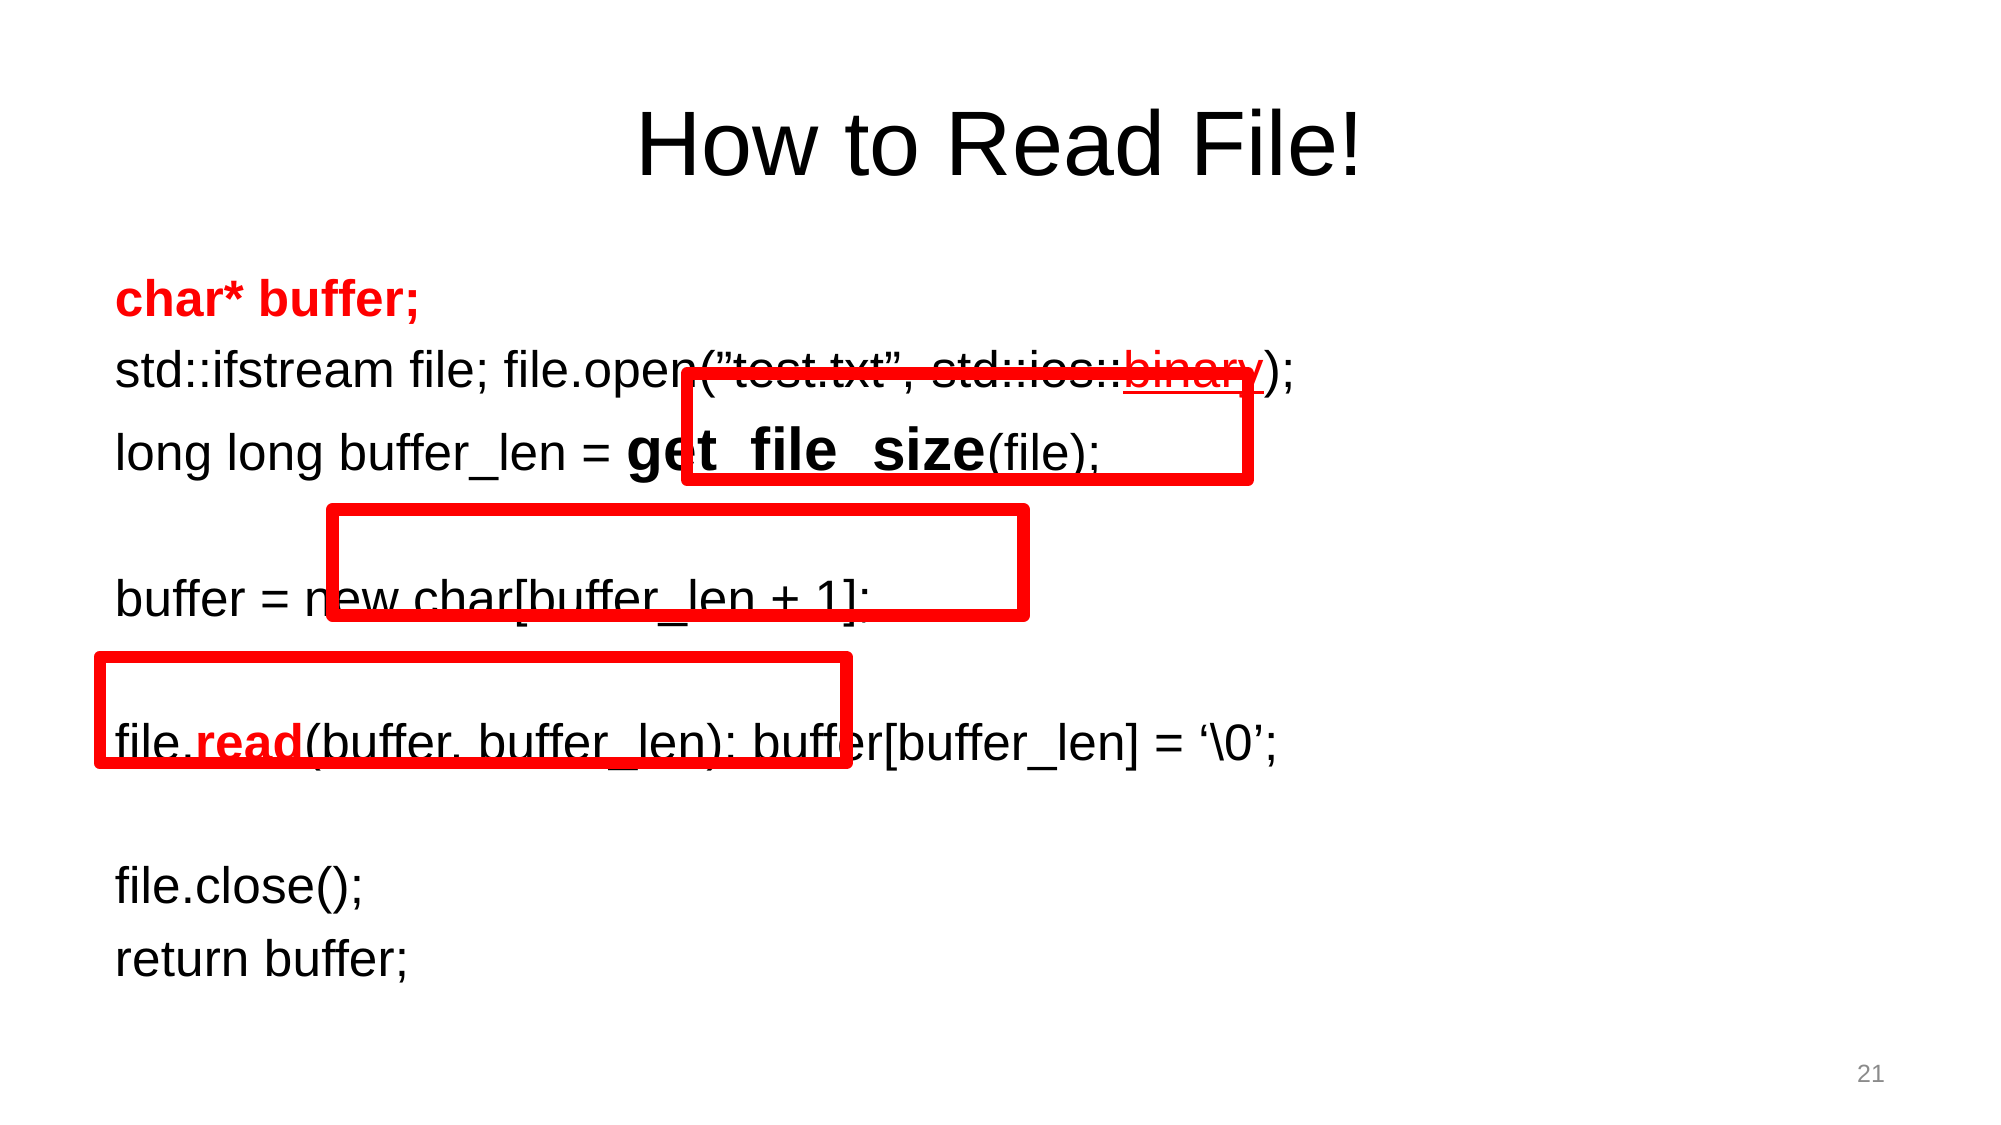

# How to Read File!
char* buffer;
std::ifstream file; file.open(”test.txt”, std::ios::binary);
long long buffer_len = get_file_size(file);

buffer = new char[buffer_len + 1];

file.read(buffer, buffer_len); buffer[buffer_len] = ‘\0’;

file.close();
return buffer;

21